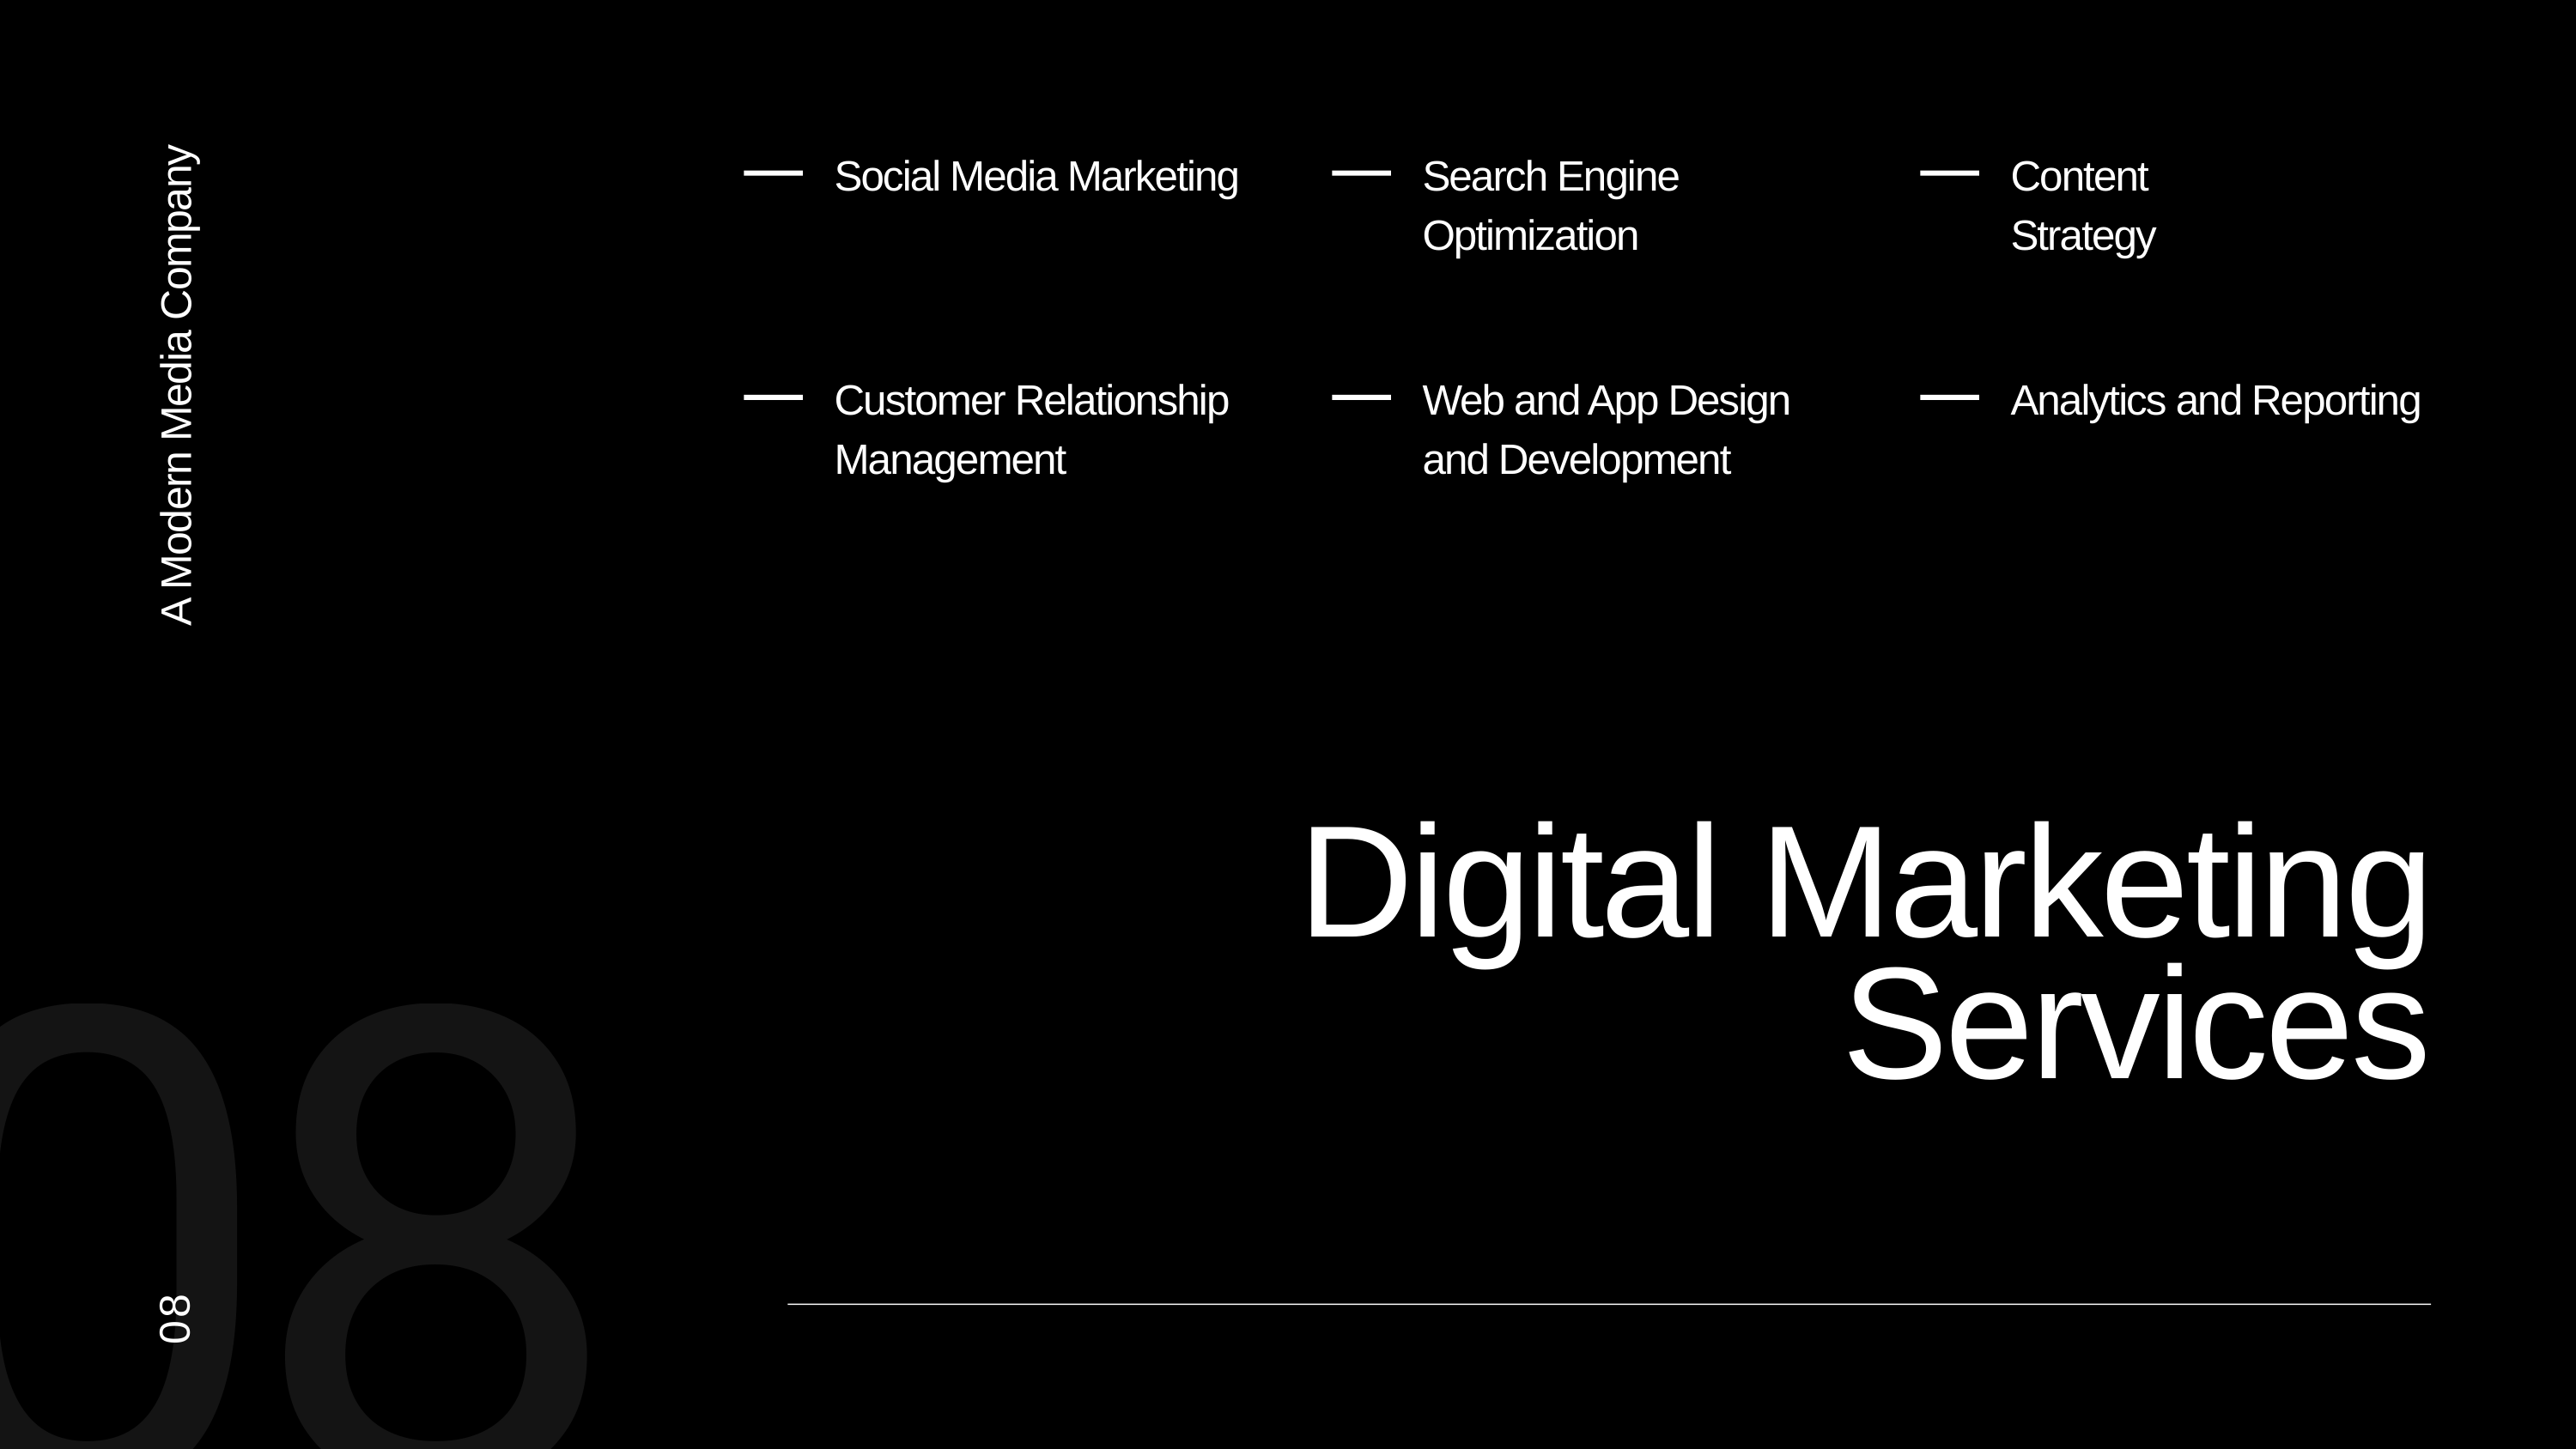

Social Media Marketing

Search Engine Optimization

Content
Strategy

Customer Relationship Management

Web and App Design and Development

Analytics and Reporting

A Modern Media Company
Digital Marketing Services
08
08